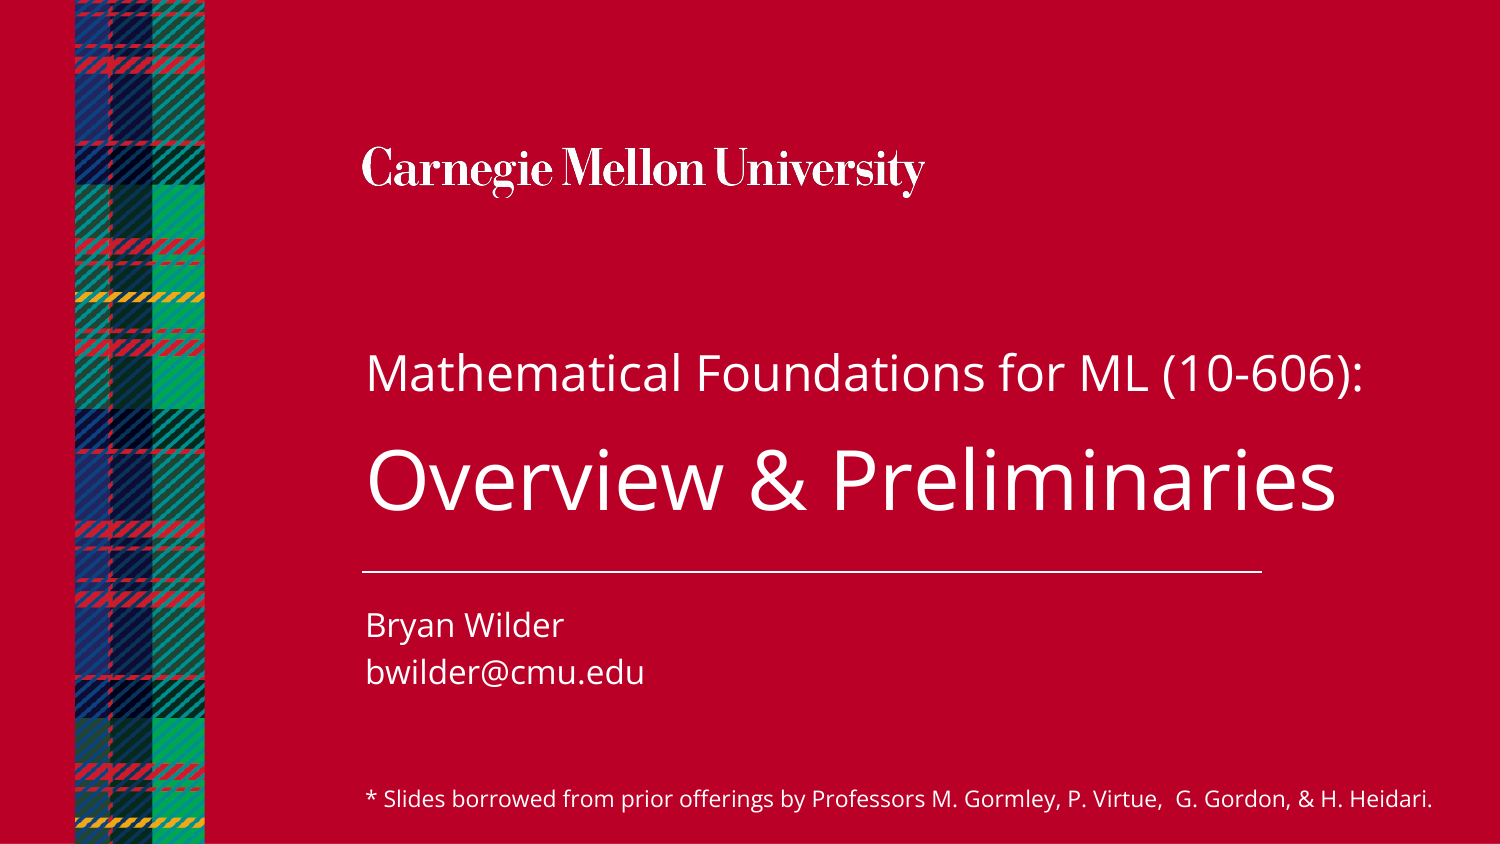

Mathematical Foundations for ML (10-606):
Overview & Preliminaries

Bryan Wilder
bwilder@cmu.edu
* Slides borrowed from prior offerings by Professors M. Gormley, P. Virtue,  G. Gordon, & H. Heidari.